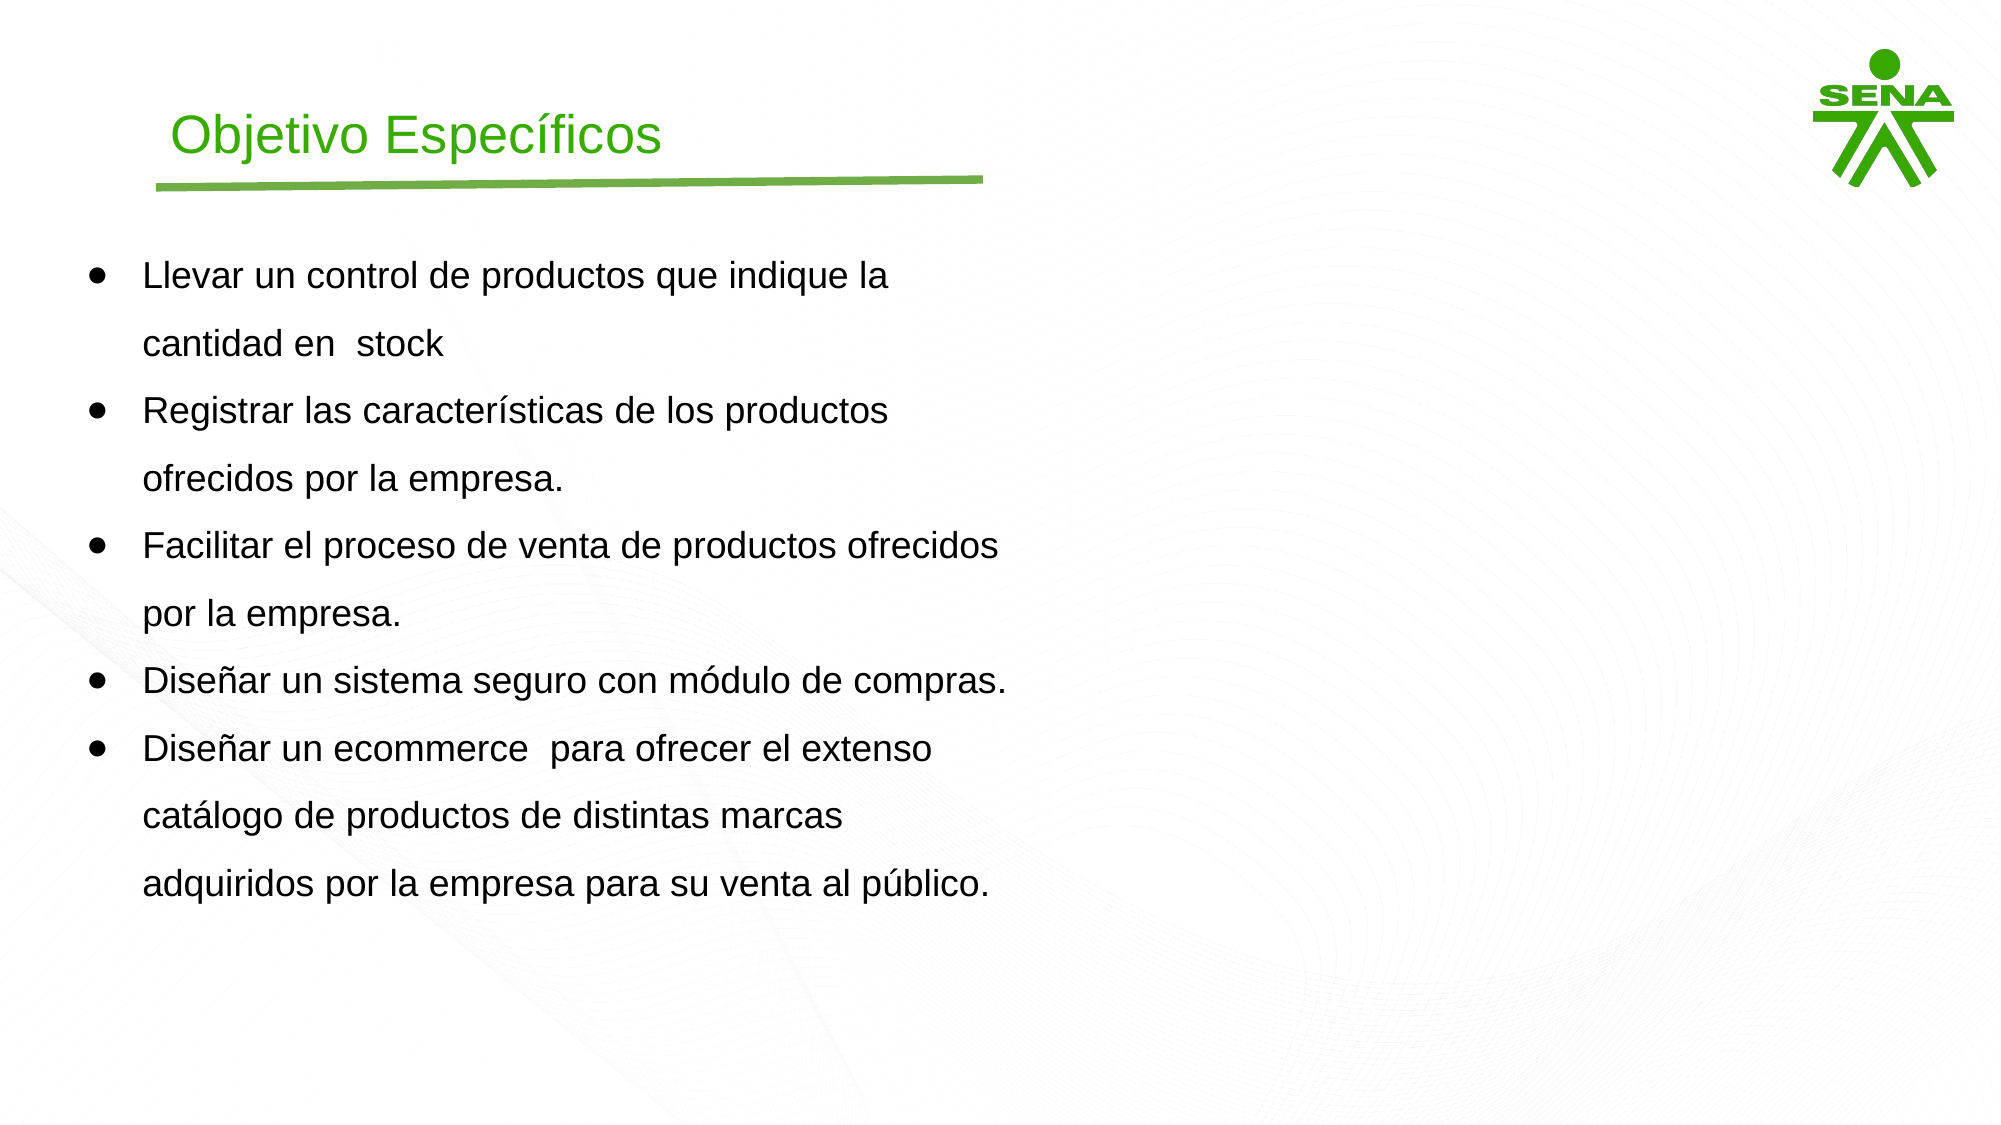

Objetivo Específicos
Llevar un control de productos que indique la cantidad en  stock
Registrar las características de los productos ofrecidos por la empresa.
Facilitar el proceso de venta de productos ofrecidos por la empresa.
Diseñar un sistema seguro con módulo de compras.
Diseñar un ecommerce  para ofrecer el extenso catálogo de productos de distintas marcas adquiridos por la empresa para su venta al público.